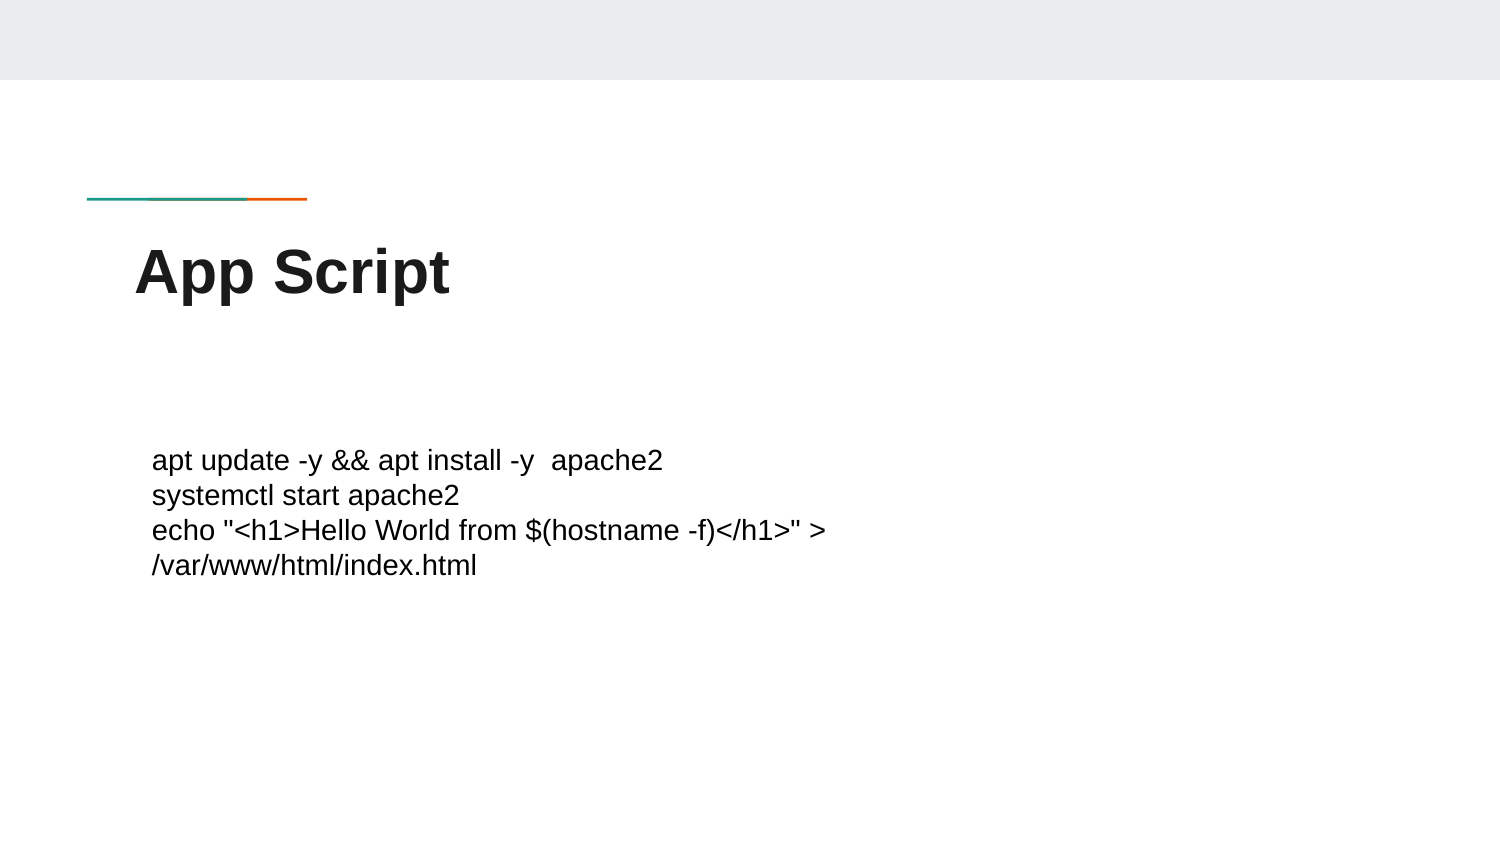

# App Script

apt update -y && apt install -y  apache2
systemctl start apache2
echo "<h1>Hello World from $(hostname -f)</h1>" > /var/www/html/index.html